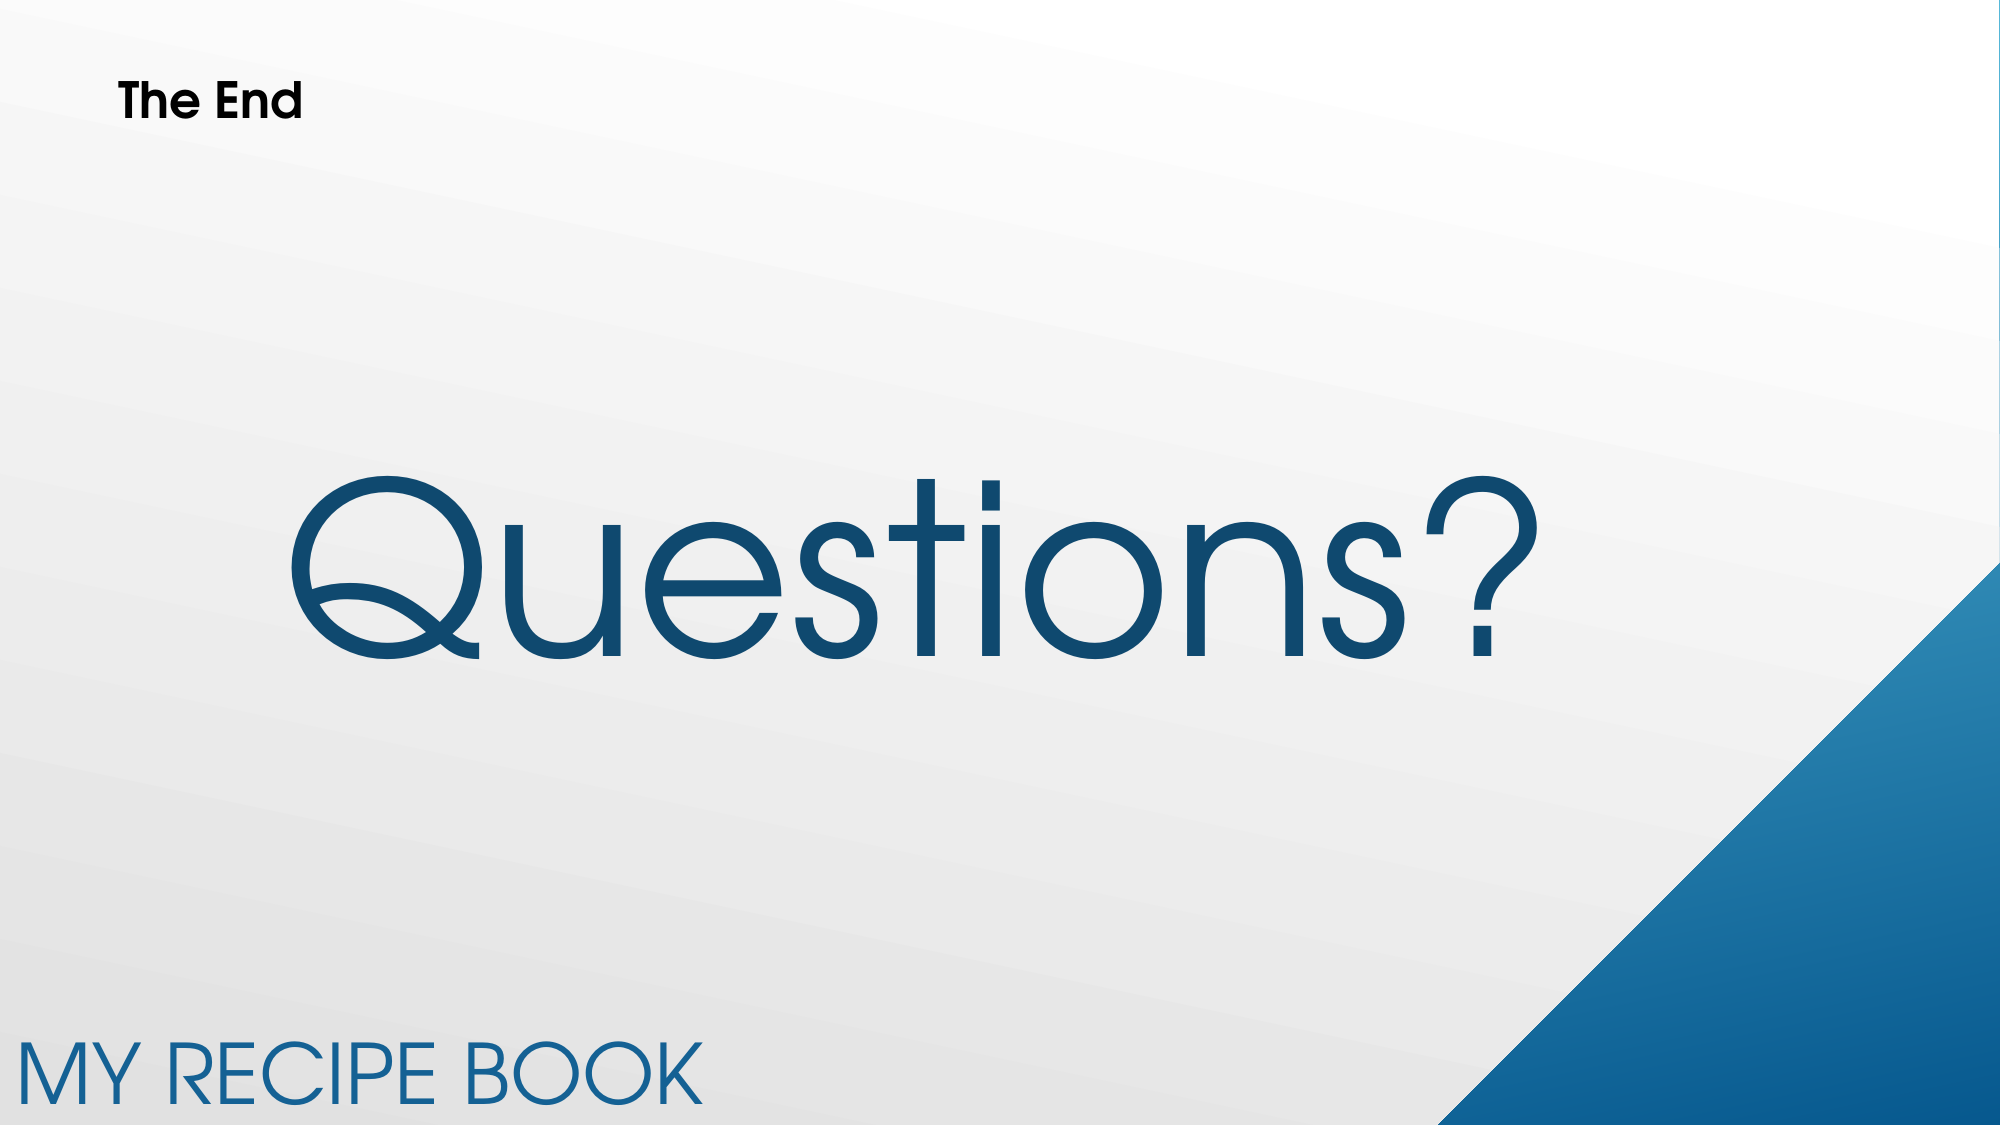

The End
Questions?
# My recipe book